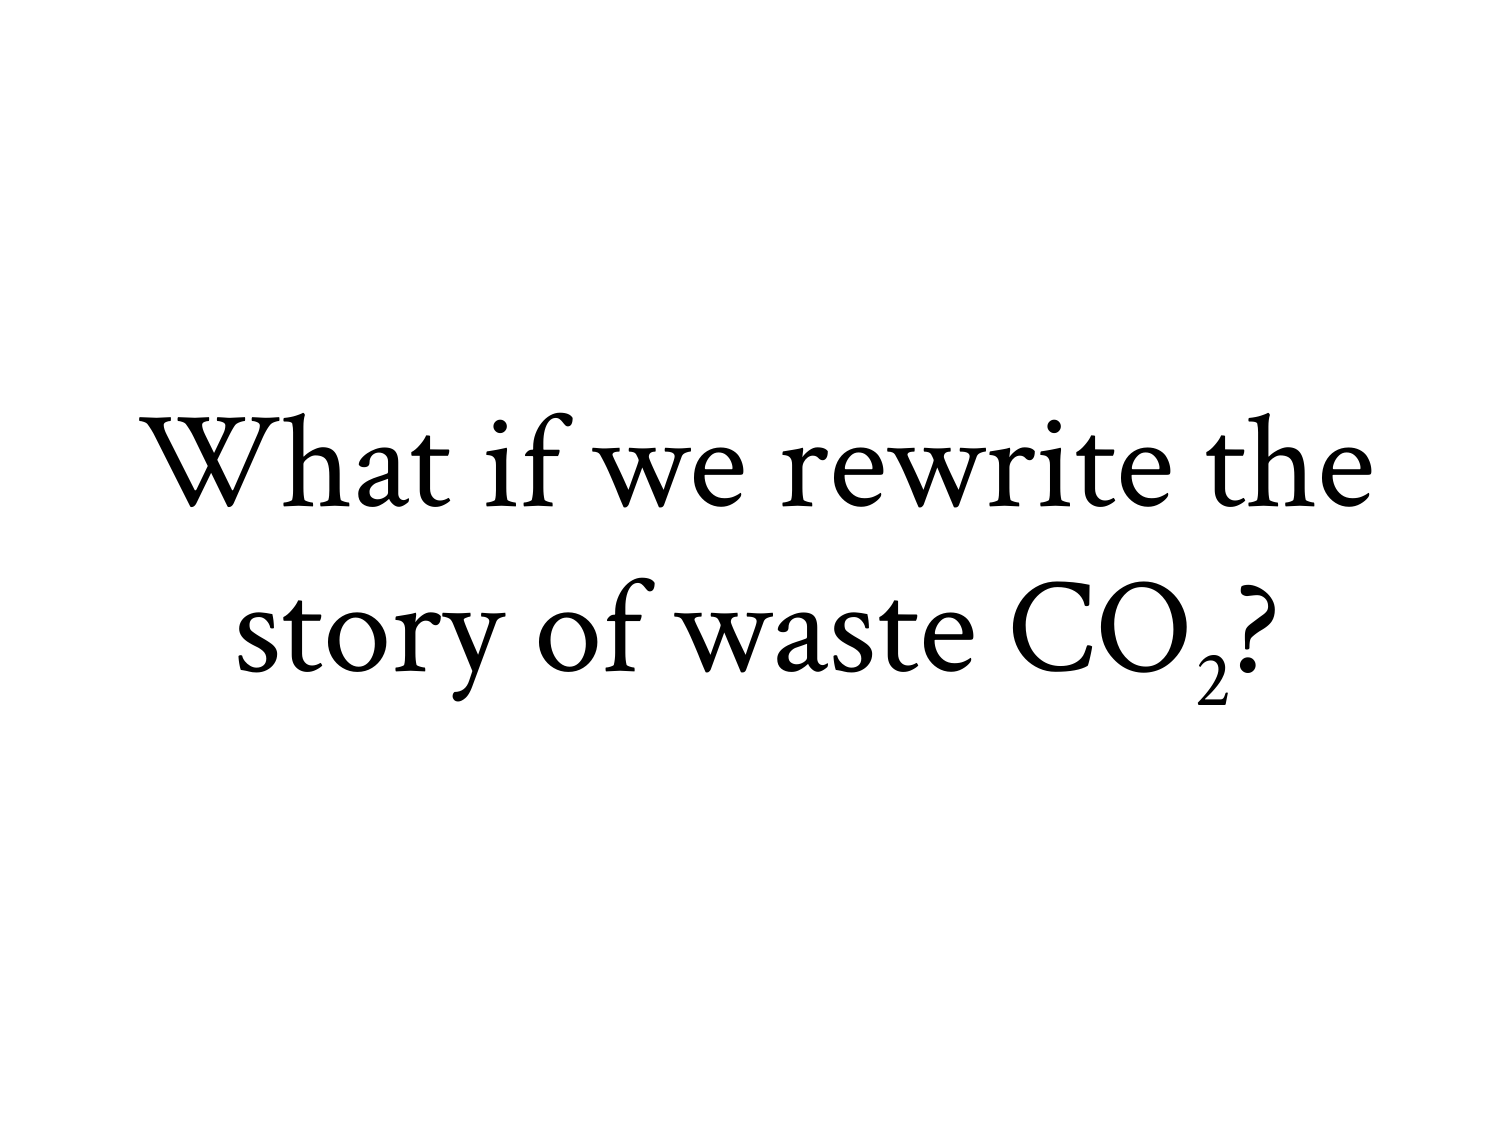

# What if we rewrite the story of waste CO2?